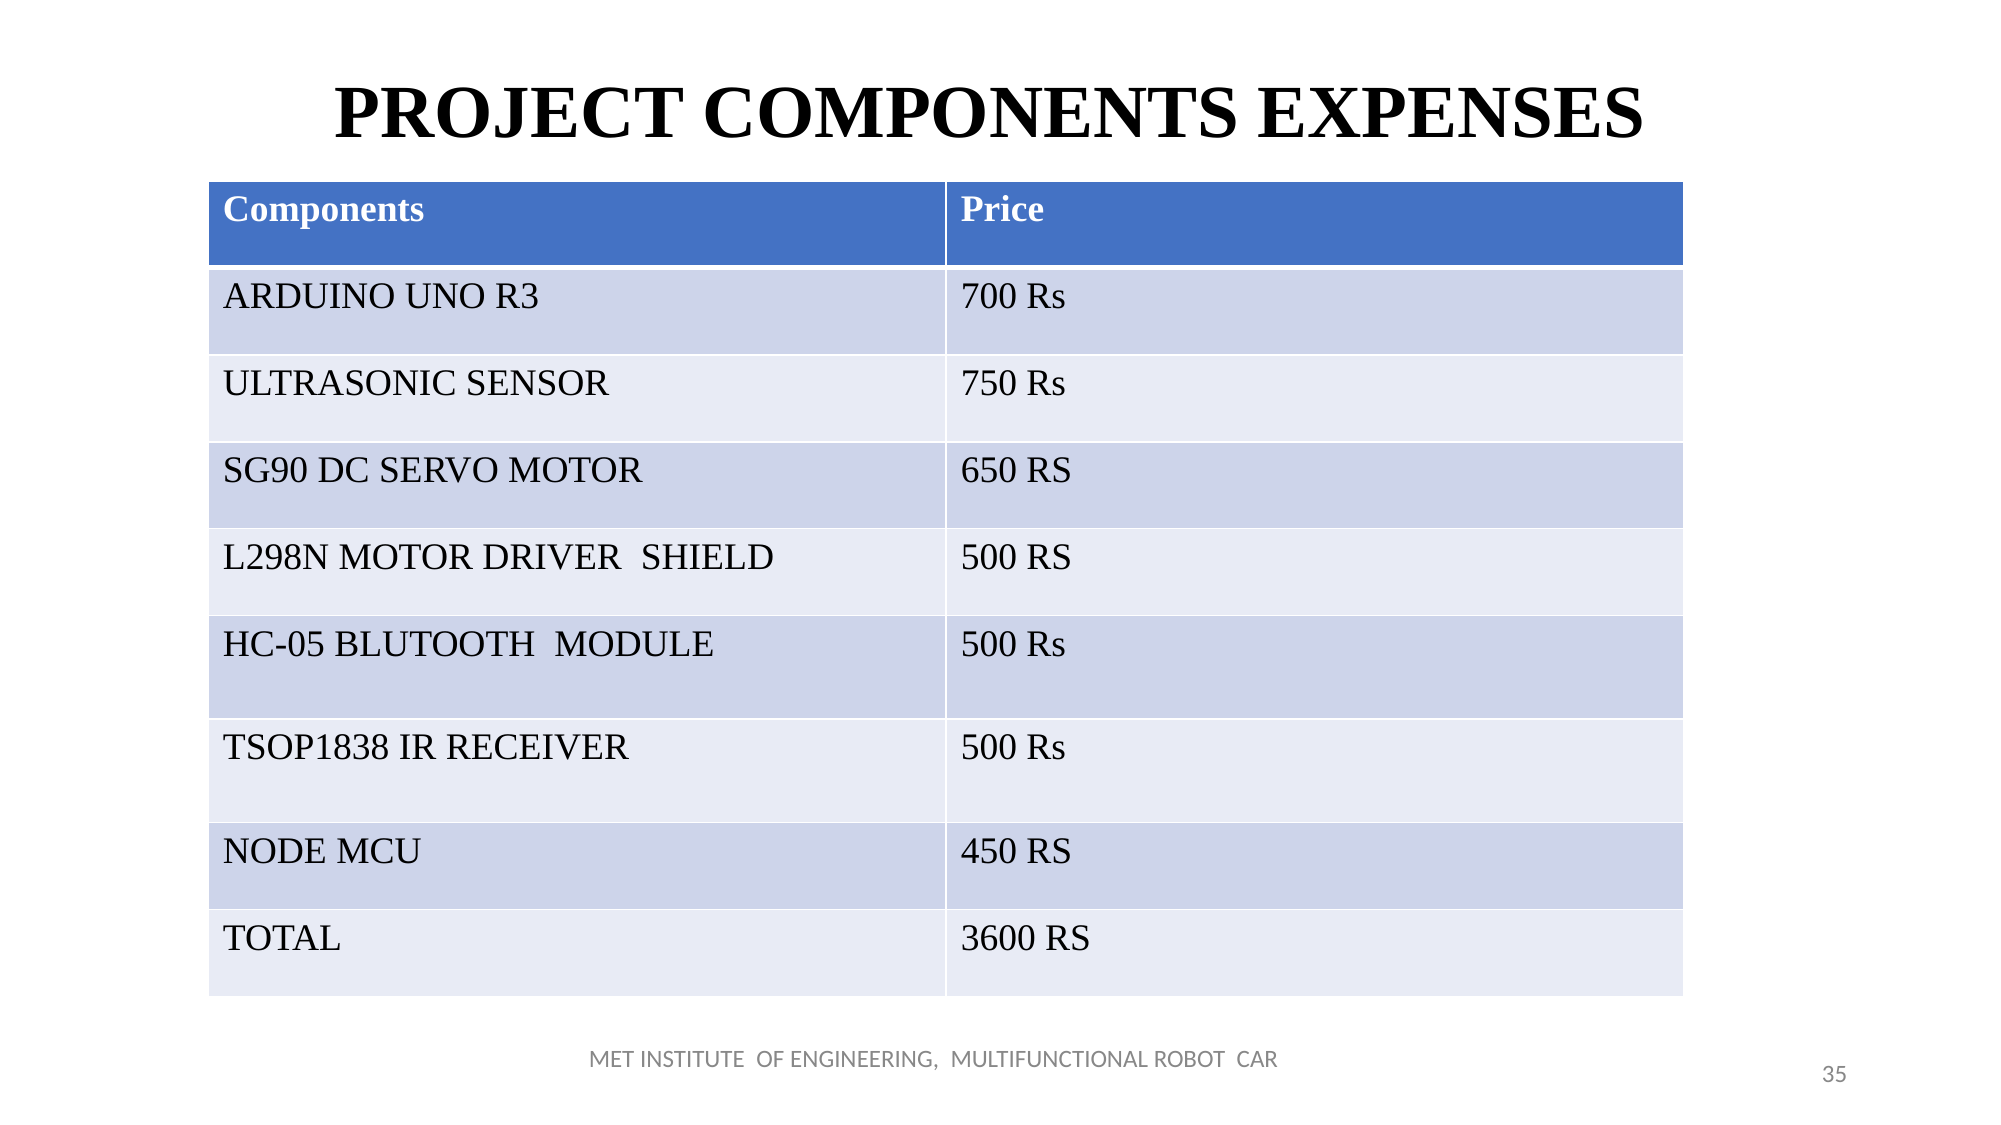

# PROJECT COMPONENTS EXPENSES
| Components | Price |
| --- | --- |
| ARDUINO UNO R3 | 700 Rs |
| ULTRASONIC SENSOR | 750 Rs |
| SG90 DC SERVO MOTOR | 650 RS |
| L298N MOTOR DRIVER SHIELD | 500 RS |
| HC-05 BLUTOOTH MODULE | 500 Rs |
| TSOP1838 IR RECEIVER | 500 Rs |
| NODE MCU | 450 RS |
| TOTAL | 3600 RS |

MET INSTITUTE  OF ENGINEERING,  MULTIFUNCTIONAL ROBOT  CAR

35